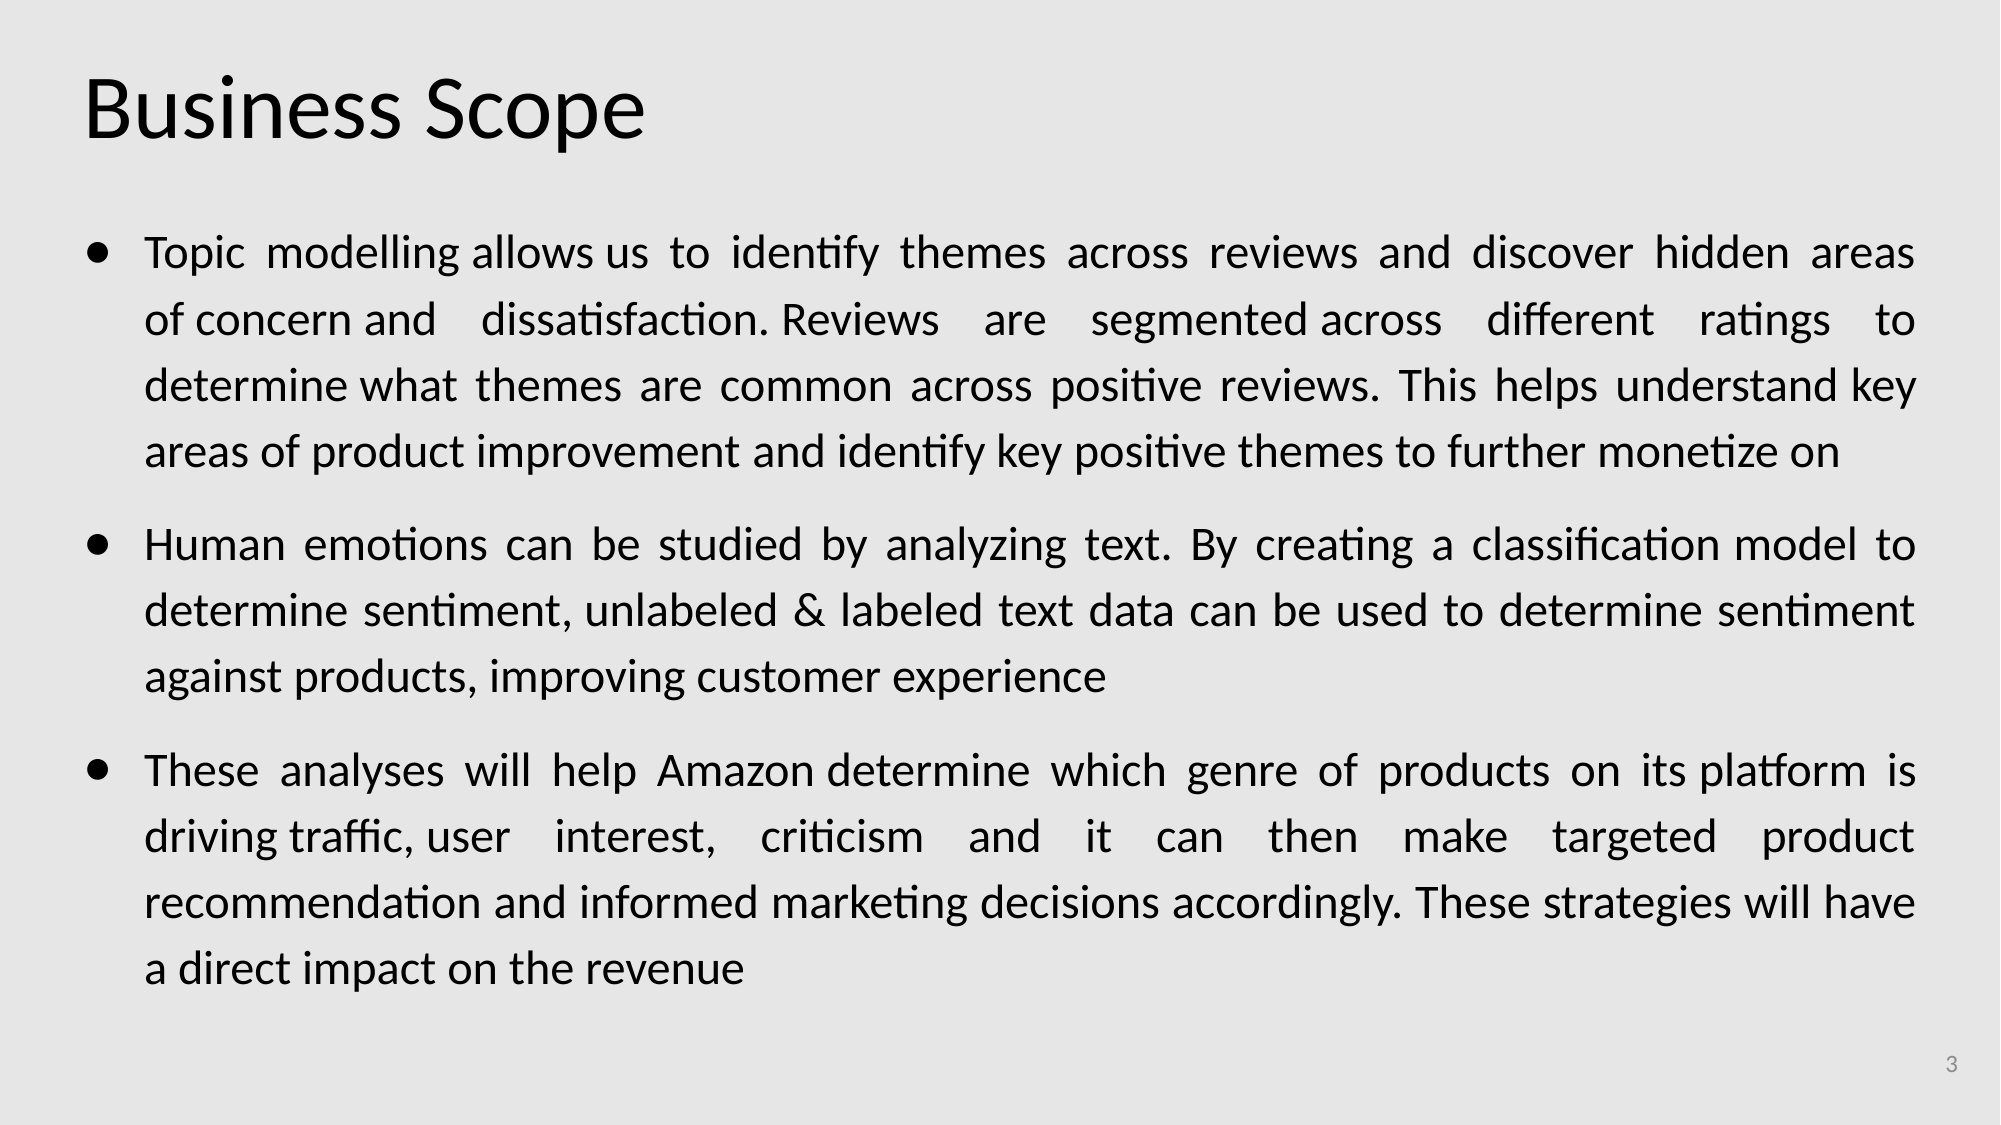

# Business Scope
Topic modelling allows us to identify themes across reviews and discover hidden areas of concern and dissatisfaction. Reviews are segmented across different ratings to determine what themes are common across positive reviews. This helps understand key areas of product improvement and identify key positive themes to further monetize on
Human emotions can be studied by analyzing text. By creating a classification model to determine sentiment, unlabeled & labeled text data can be used to determine sentiment against products, improving customer experience
These analyses will help Amazon determine which genre of products on its platform is driving traffic, user interest, criticism and it can then make targeted product recommendation and informed marketing decisions accordingly. These strategies will have a direct impact on the revenue
3